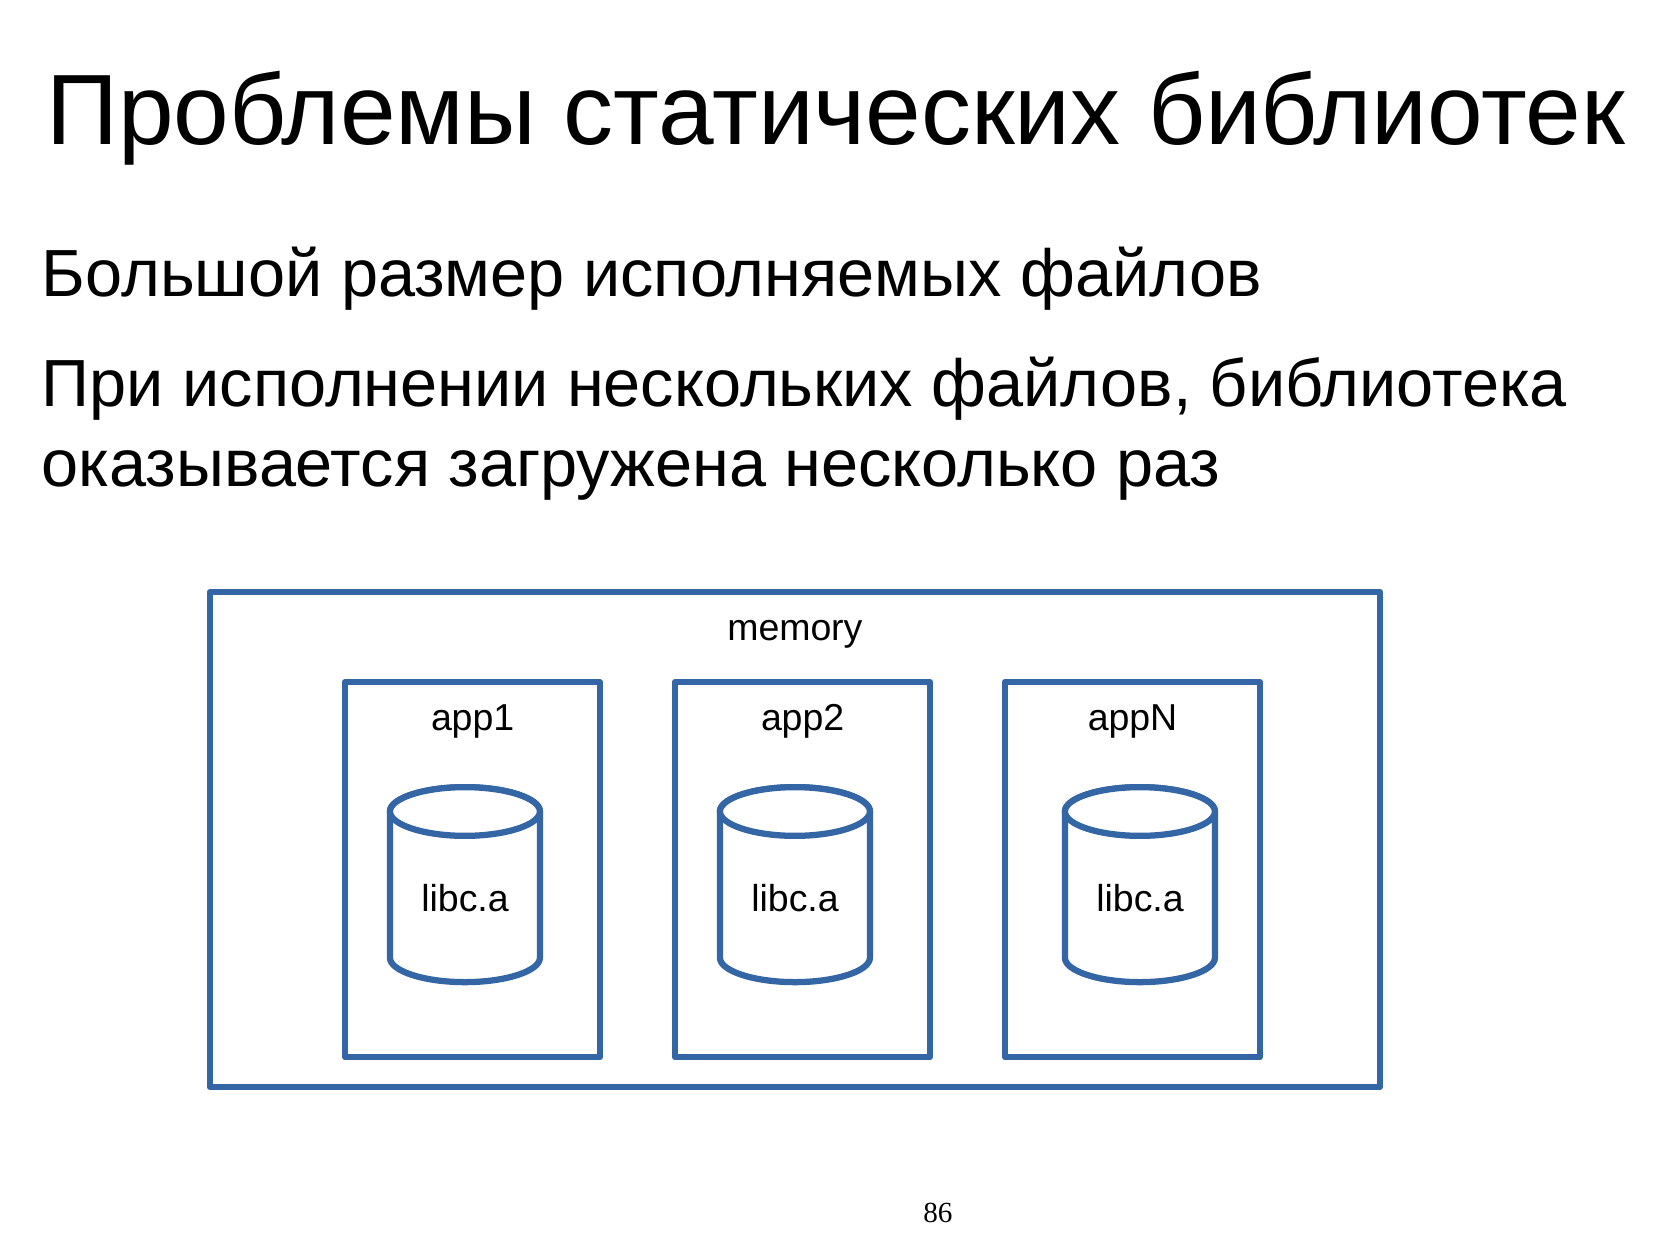

Проблемы статических библиотек
Большой размер исполняемых файлов
При исполнении нескольких файлов, библиотека оказывается загружена несколько раз
memory
app1
app2
appN
libc.a
libc.a
libc.a
86